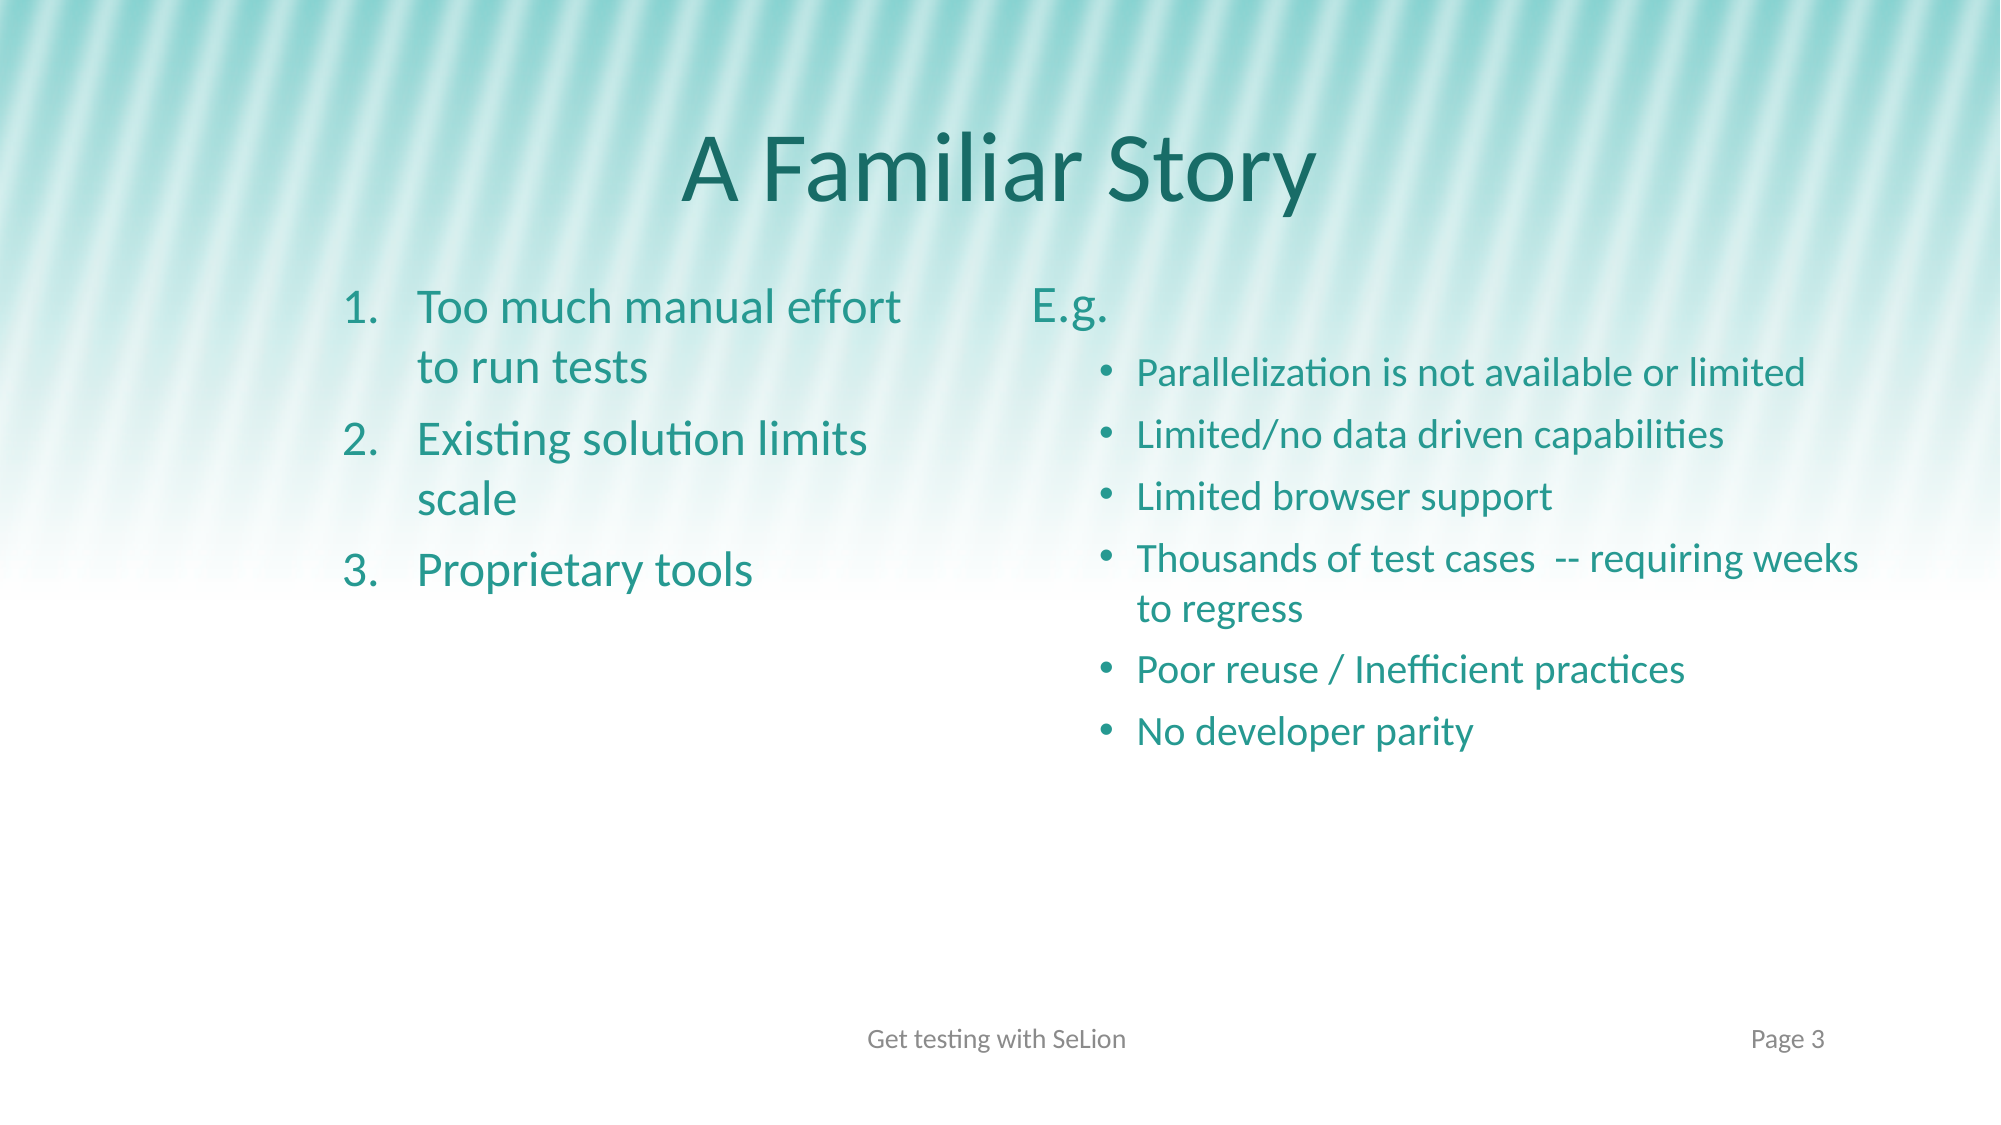

# A Familiar Story
E.g.
Parallelization is not available or limited
Limited/no data driven capabilities
Limited browser support
Thousands of test cases  -- requiring weeks to regress
Poor reuse / Inefficient practices
No developer parity

Too much manual effort to run tests
Existing solution limits scale
Proprietary tools